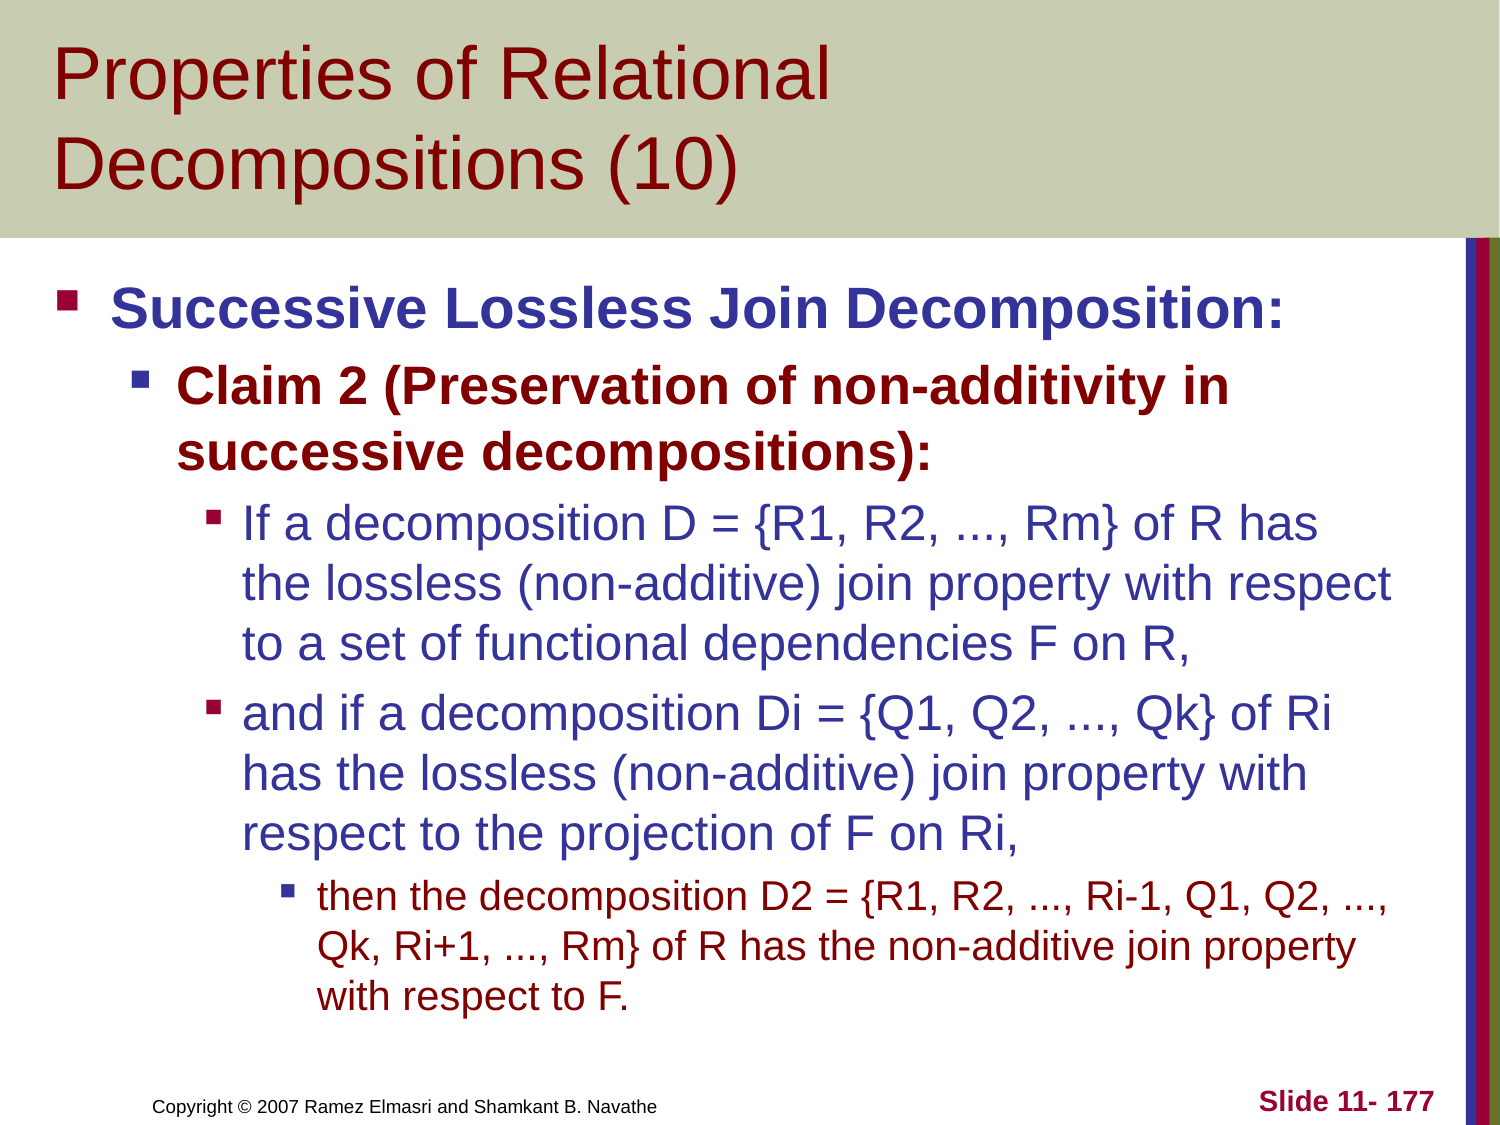

# Properties of Relational Decompositions (10)
Successive Lossless Join Decomposition:
Claim 2 (Preservation of non-additivity in successive decompositions):
If a decomposition D = {R1, R2, ..., Rm} of R has the lossless (non-additive) join property with respect to a set of functional dependencies F on R,
and if a decomposition Di = {Q1, Q2, ..., Qk} of Ri has the lossless (non-additive) join property with respect to the projection of F on Ri,
then the decomposition D2 = {R1, R2, ..., Ri-1, Q1, Q2, ..., Qk, Ri+1, ..., Rm} of R has the non-additive join property with respect to F.
Slide 11- 177